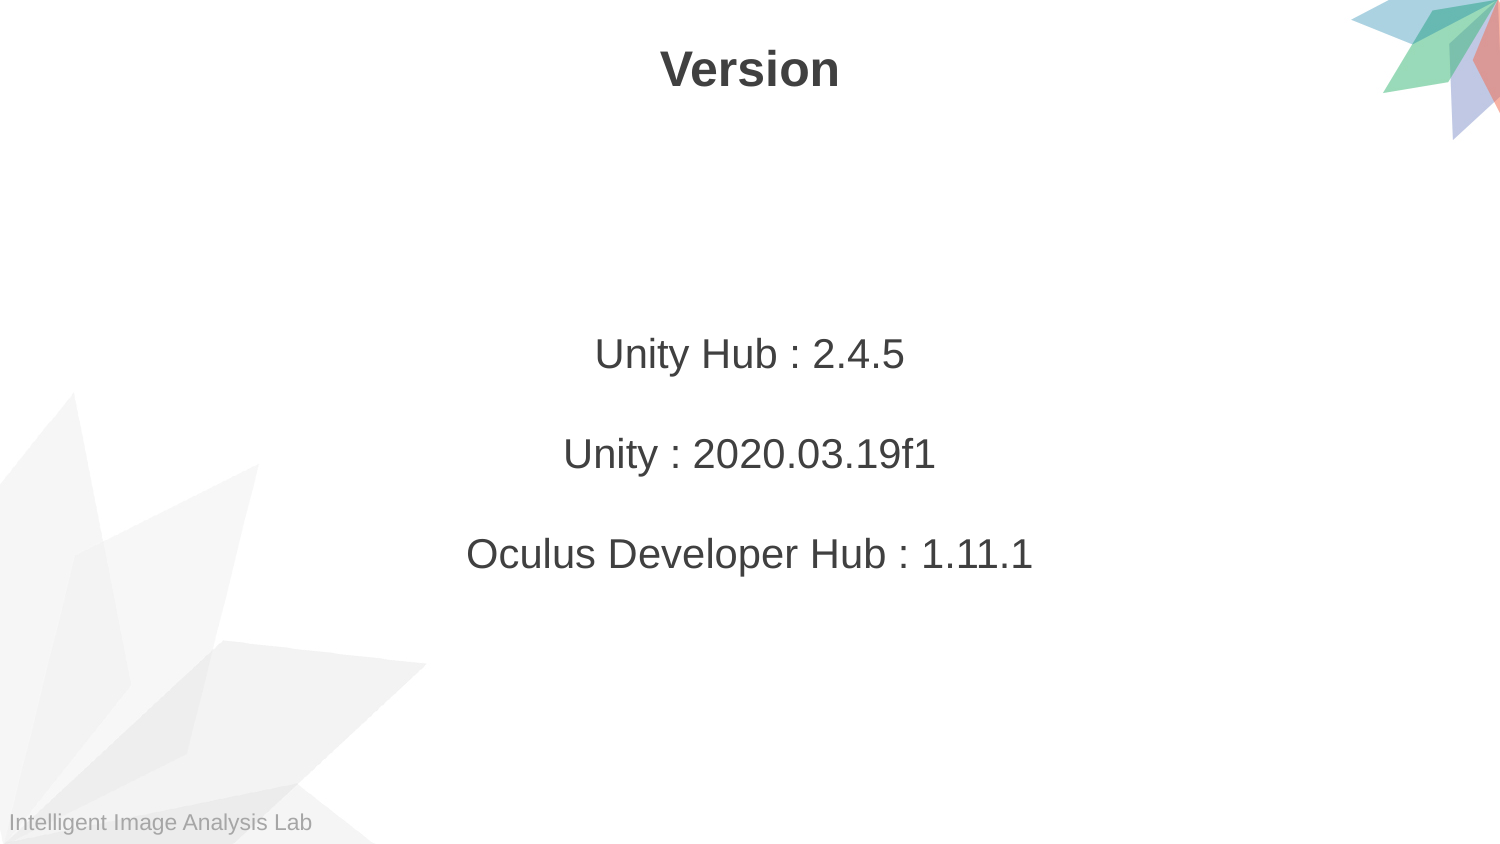

Version
Unity Hub : 2.4.5
Unity : 2020.03.19f1
Oculus Developer Hub : 1.11.1